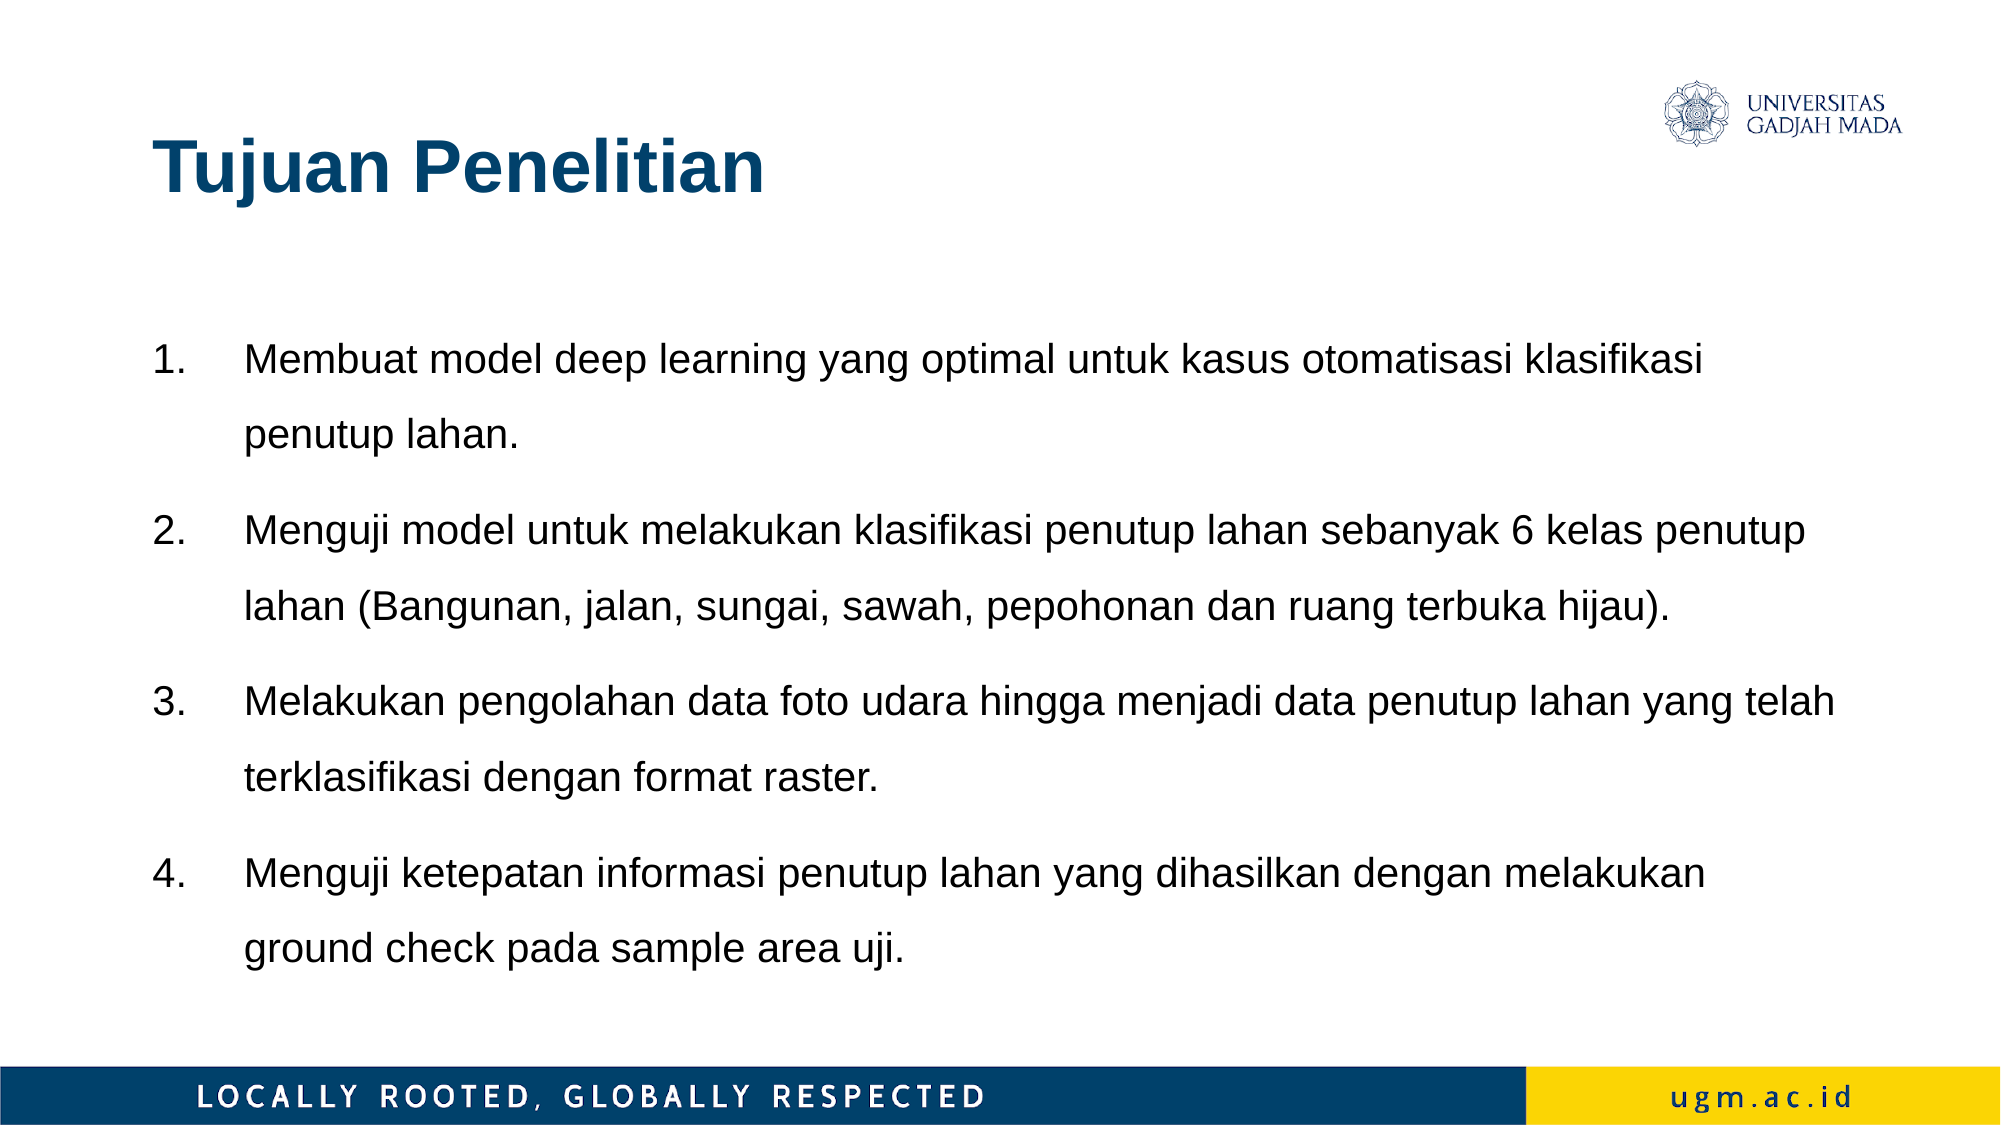

# Tujuan Penelitian
Membuat model deep learning yang optimal untuk kasus otomatisasi klasifikasi penutup lahan.
Menguji model untuk melakukan klasifikasi penutup lahan sebanyak 6 kelas penutup lahan (Bangunan, jalan, sungai, sawah, pepohonan dan ruang terbuka hijau).
Melakukan pengolahan data foto udara hingga menjadi data penutup lahan yang telah terklasifikasi dengan format raster.
Menguji ketepatan informasi penutup lahan yang dihasilkan dengan melakukan ground check pada sample area uji.